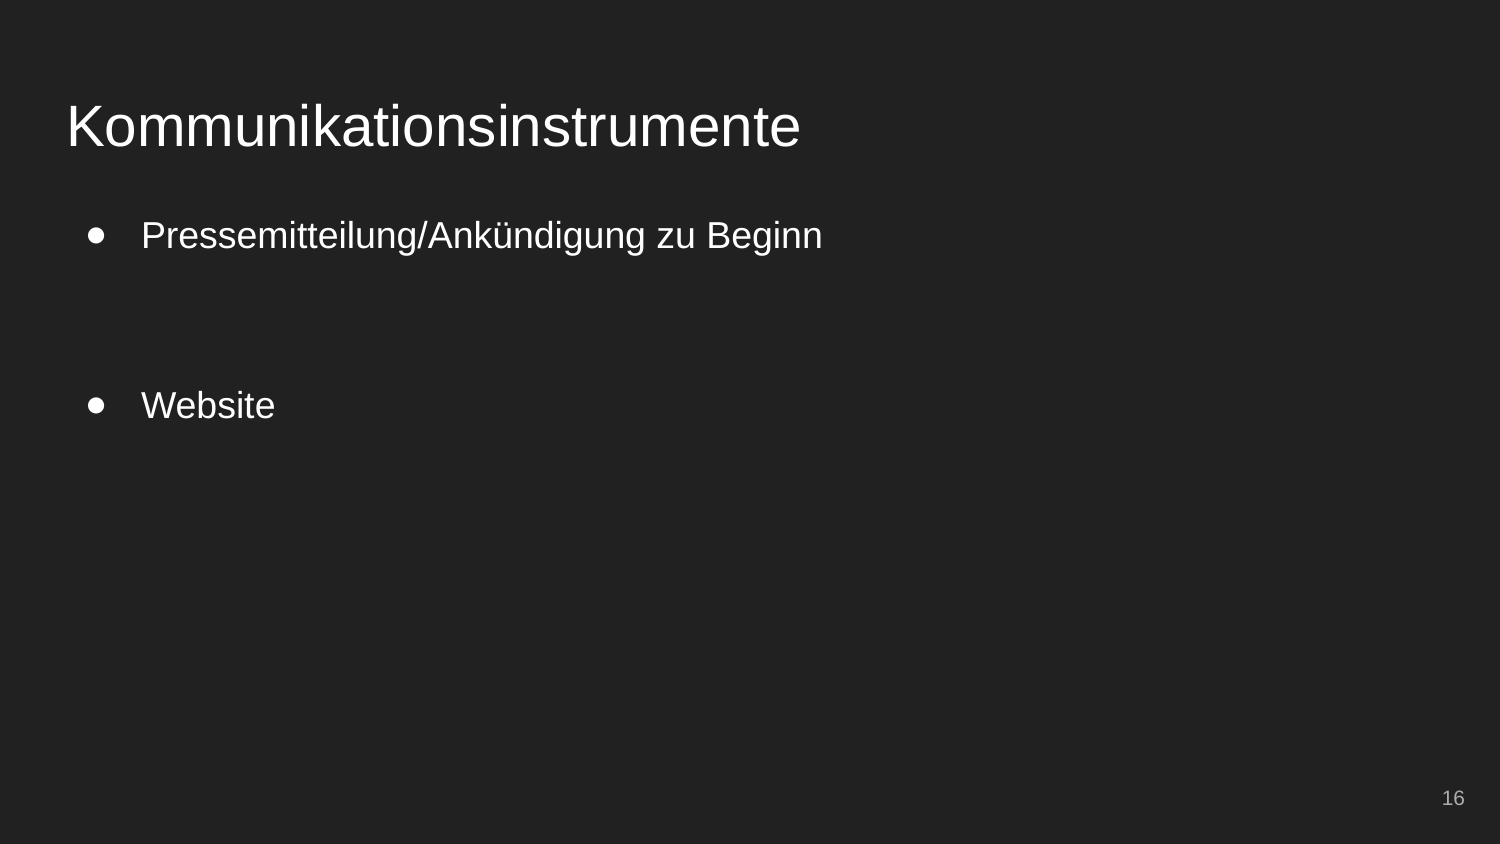

# Kommunikationsinstrumente
Pressemitteilung/Ankündigung zu Beginn

Website
16